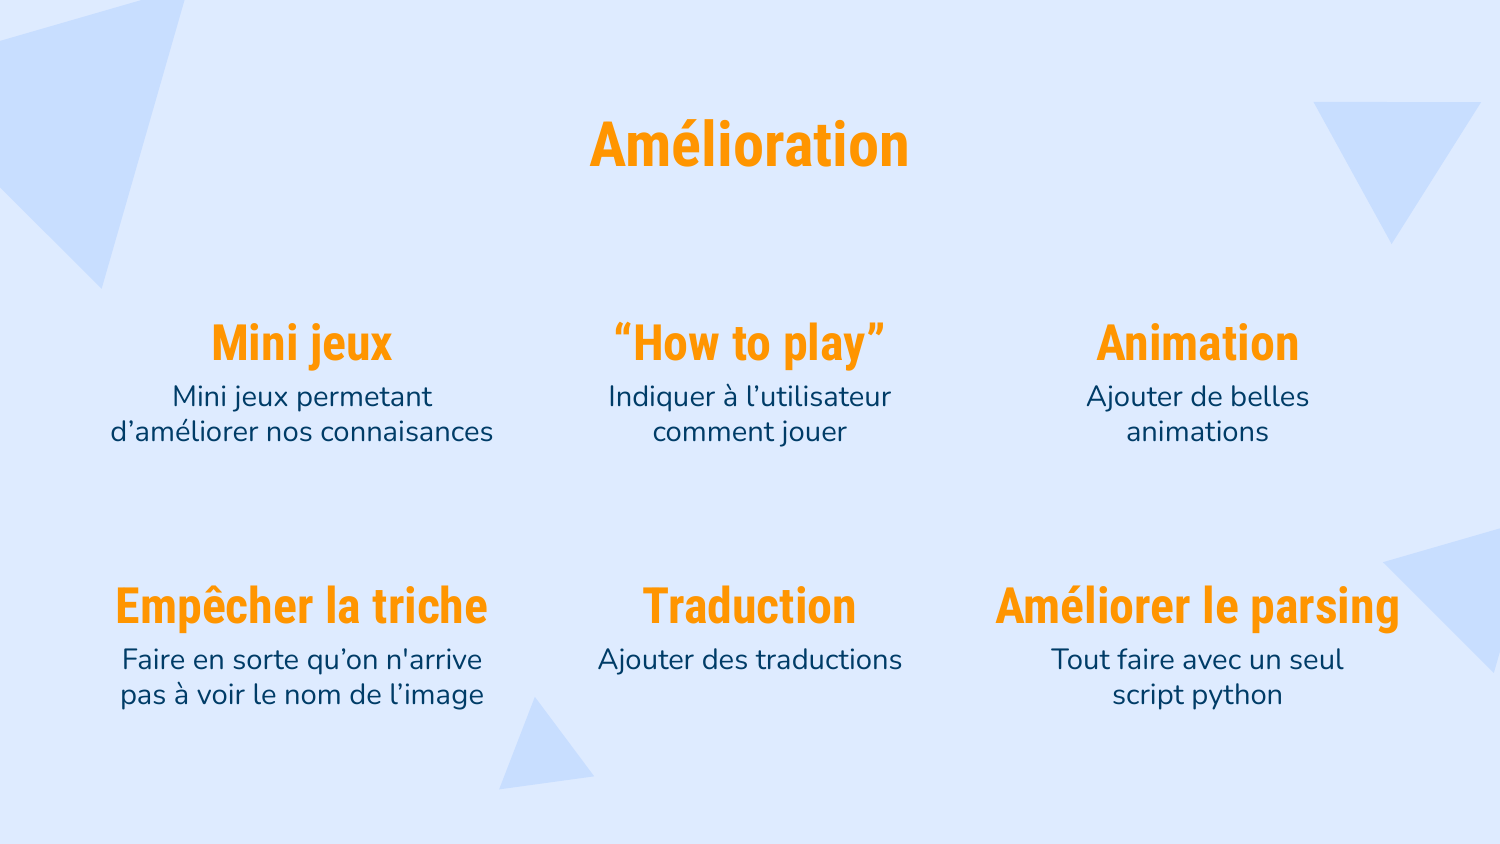

# Amélioration
Mini jeux
“How to play”
Animation
Mini jeux permetant d’améliorer nos connaisances
Indiquer à l’utilisateur comment jouer
Ajouter de belles animations
Empêcher la triche
Traduction
Améliorer le parsing
Faire en sorte qu’on n'arrive pas à voir le nom de l’image
Ajouter des traductions
Tout faire avec un seul script python